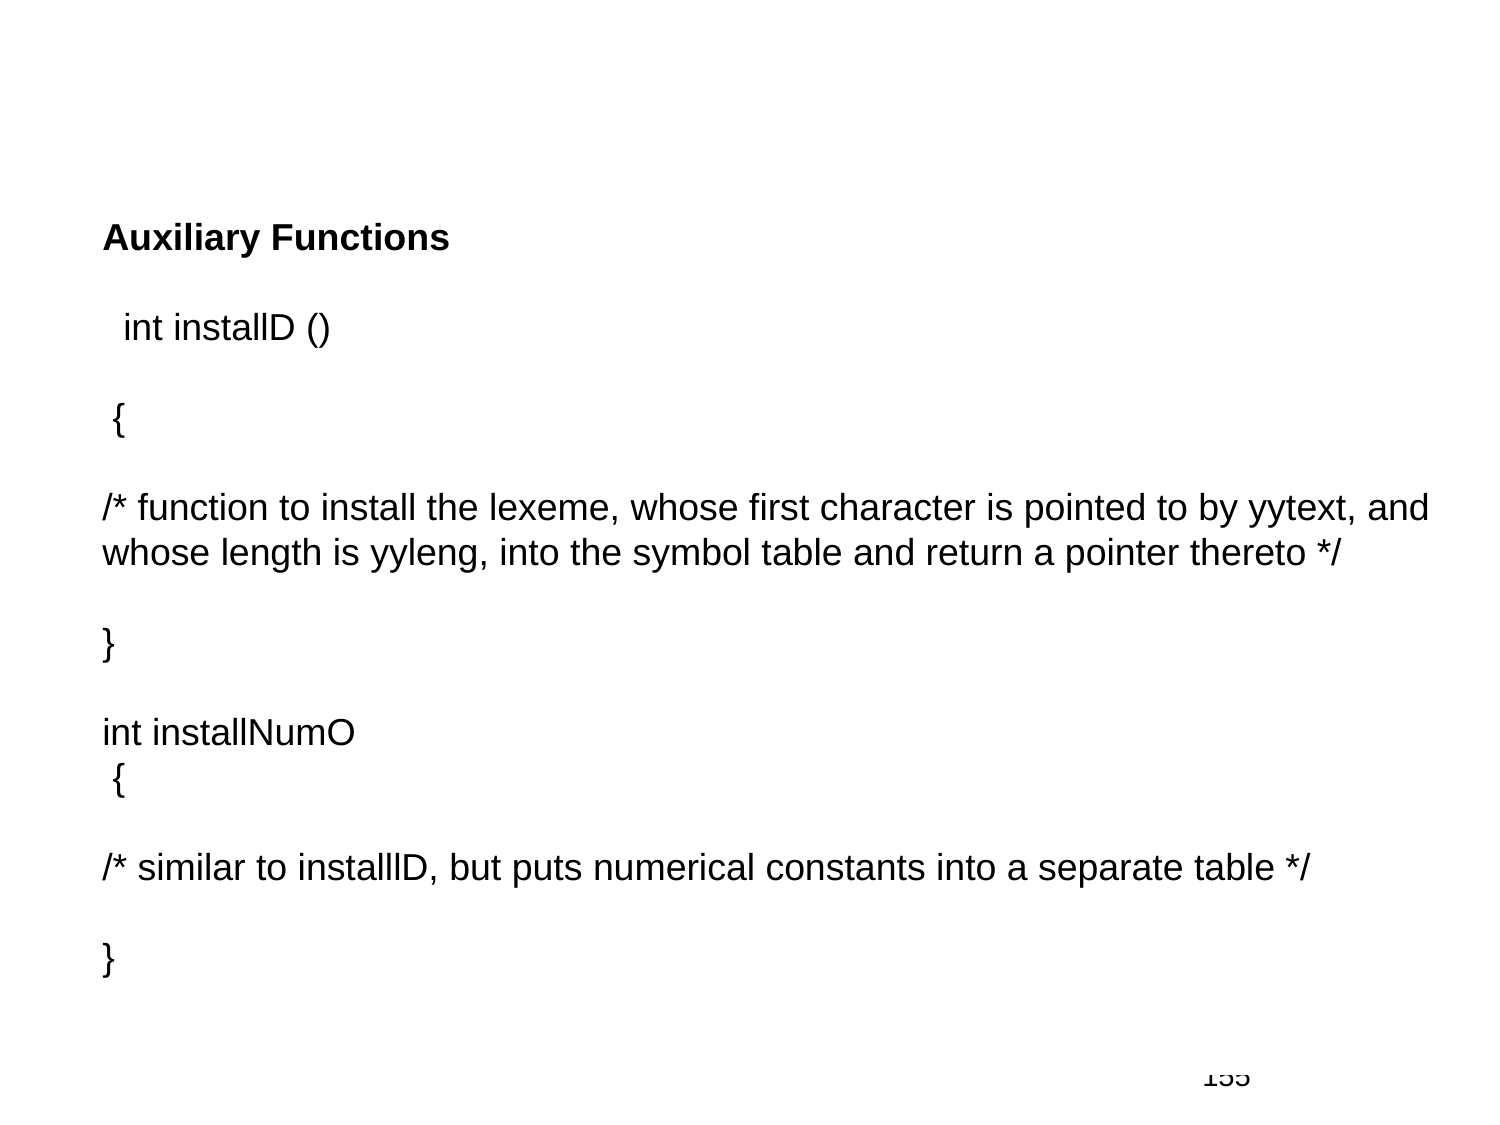

Auxiliary Functions

  int installD ()

 {

/* function to install the lexeme, whose first character is pointed to by yytext, and whose length is yyleng, into the symbol table and return a pointer thereto */

}

int installNumO
 {

/* similar to installlD, but puts numerical constants into a separate table */

}

155